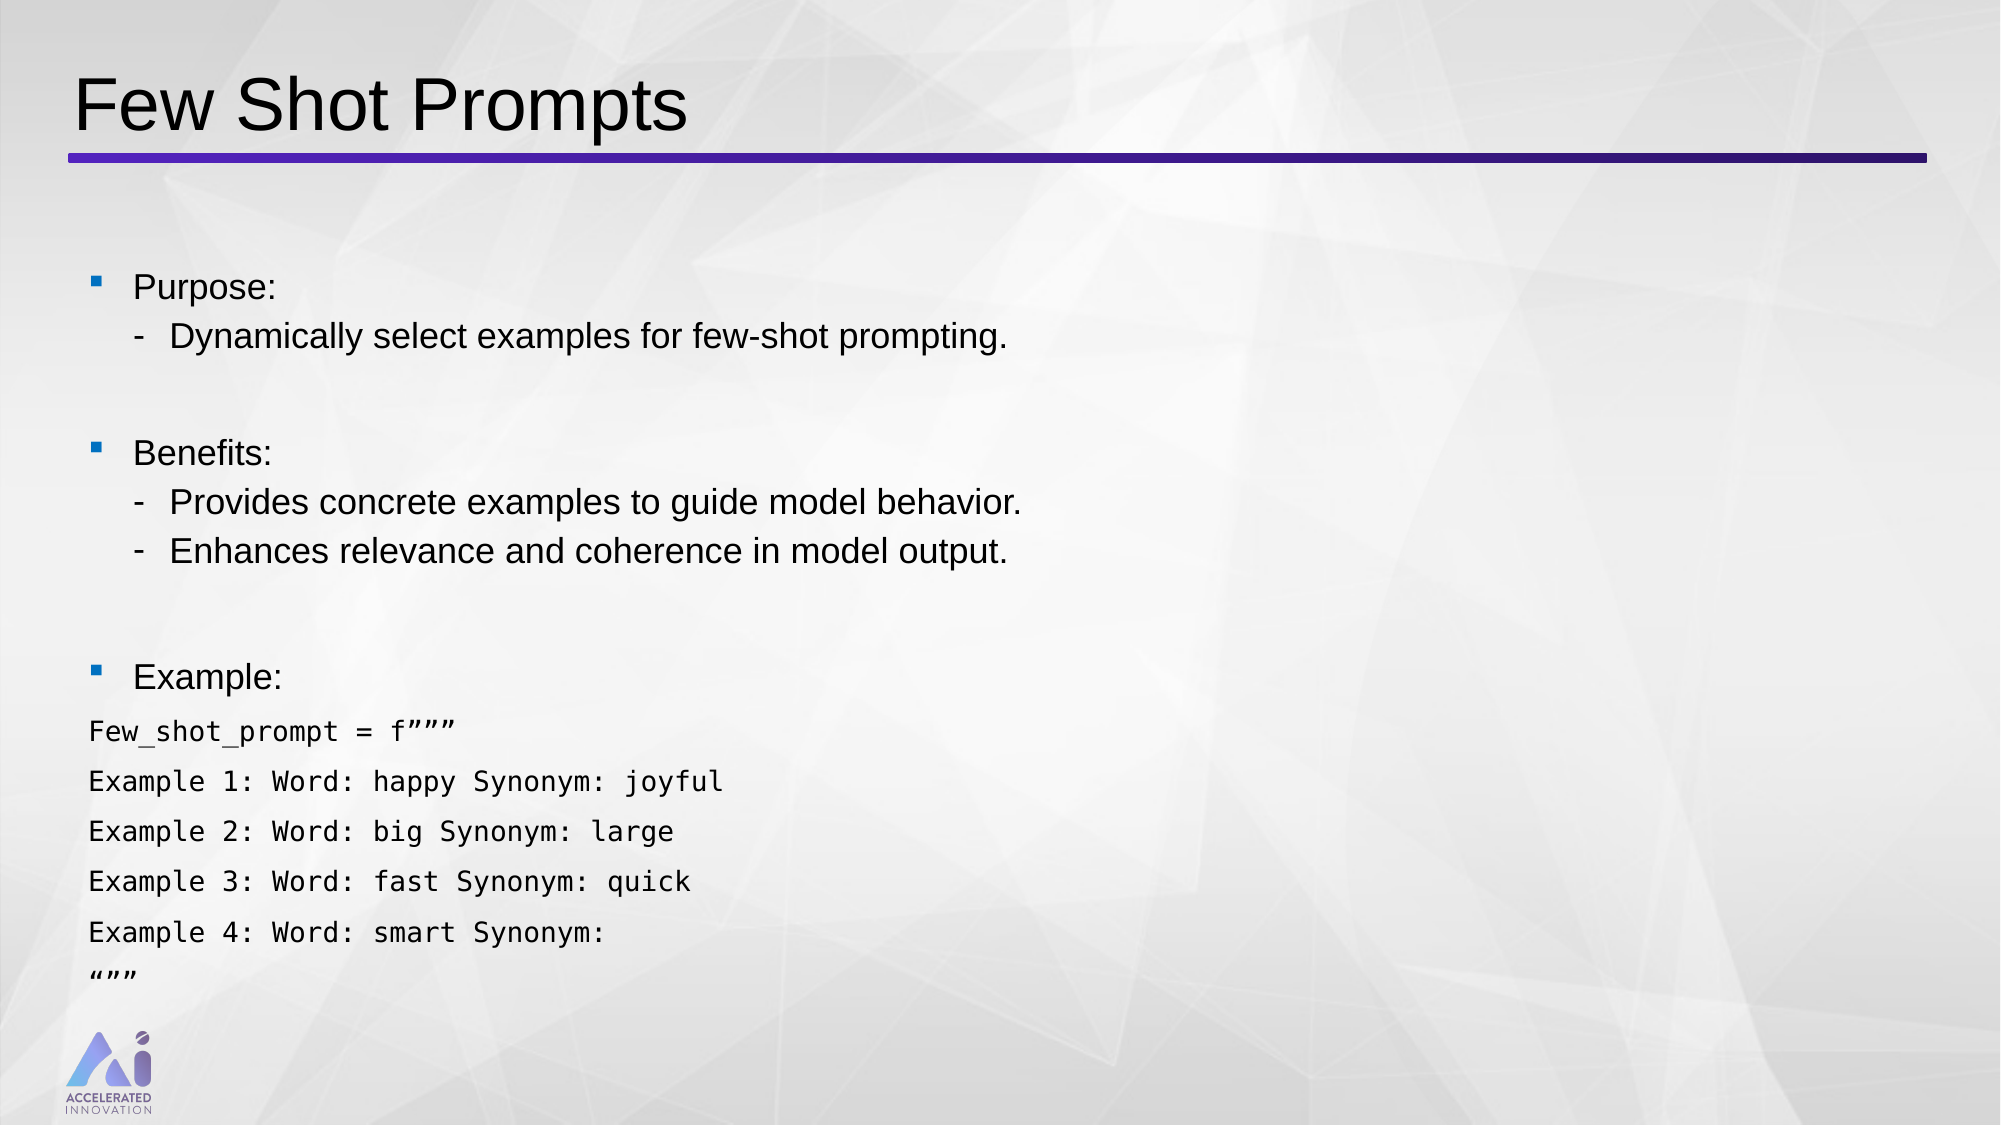

# Few Shot Prompts

Purpose:
Dynamically select examples for few-shot prompting.

Benefits:
Provides concrete examples to guide model behavior.
Enhances relevance and coherence in model output.

Example:
Few_shot_prompt = f”””
Example 1: Word: happy Synonym: joyful
Example 2: Word: big Synonym: large
Example 3: Word: fast Synonym: quick
Example 4: Word: smart Synonym:
“””